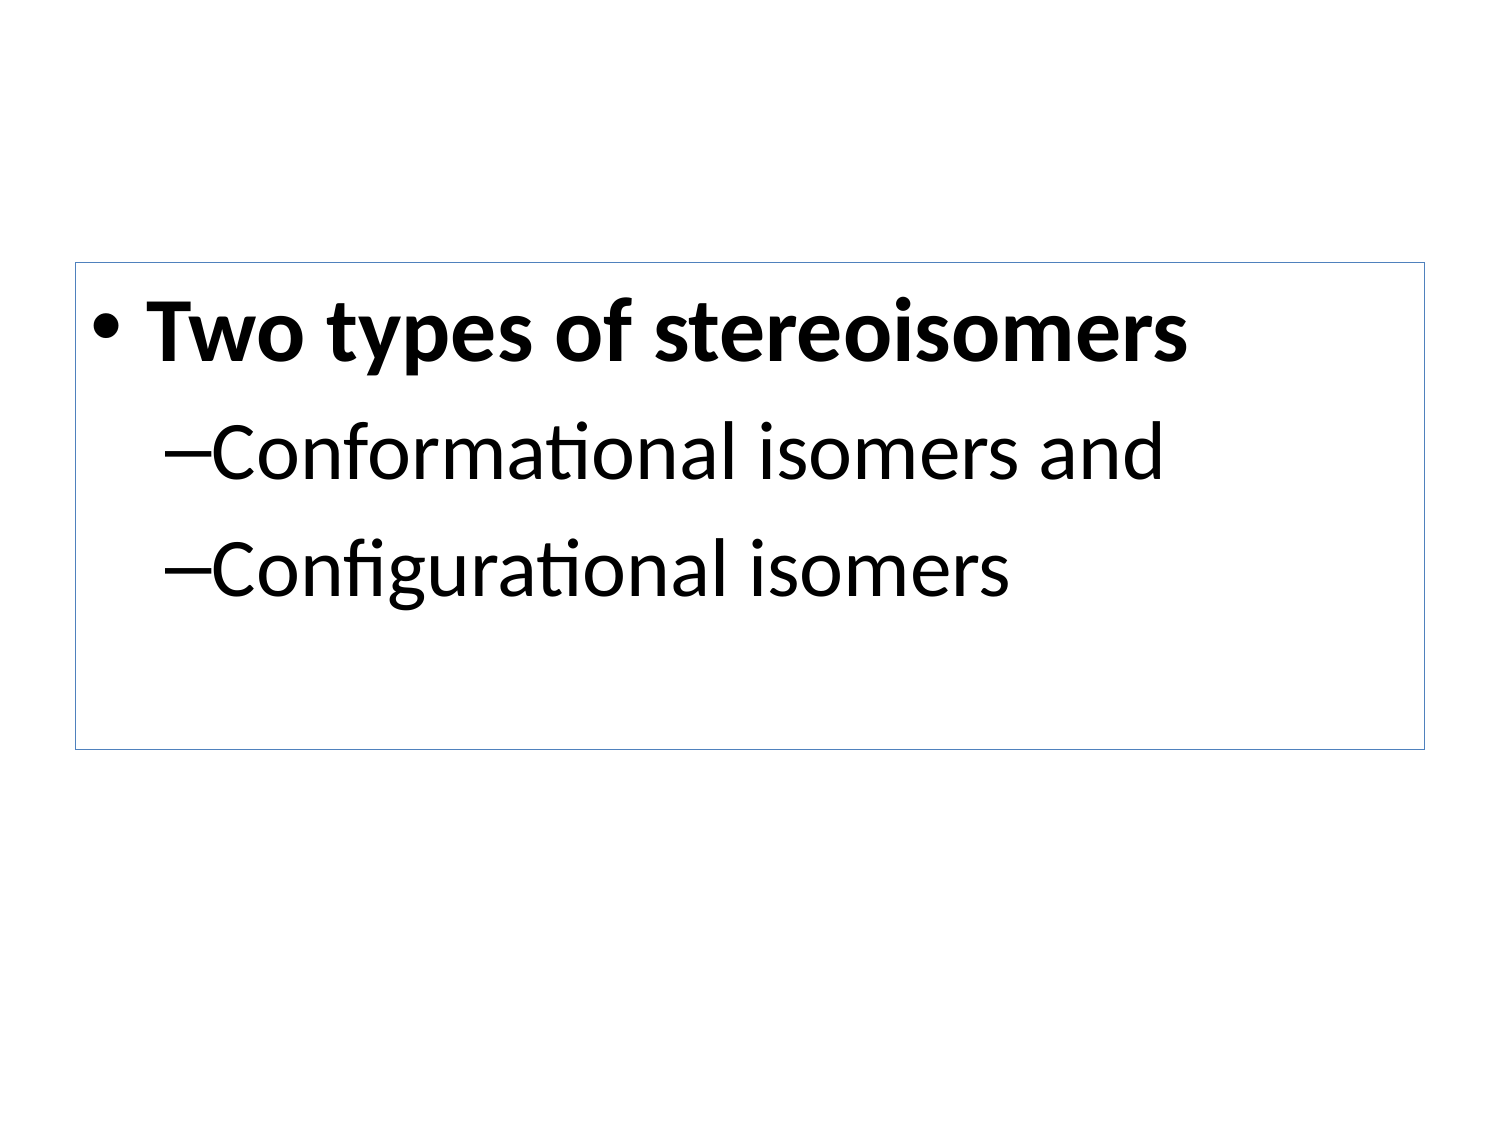

Two types of stereoisomers
Conformational isomers and
Configurational isomers